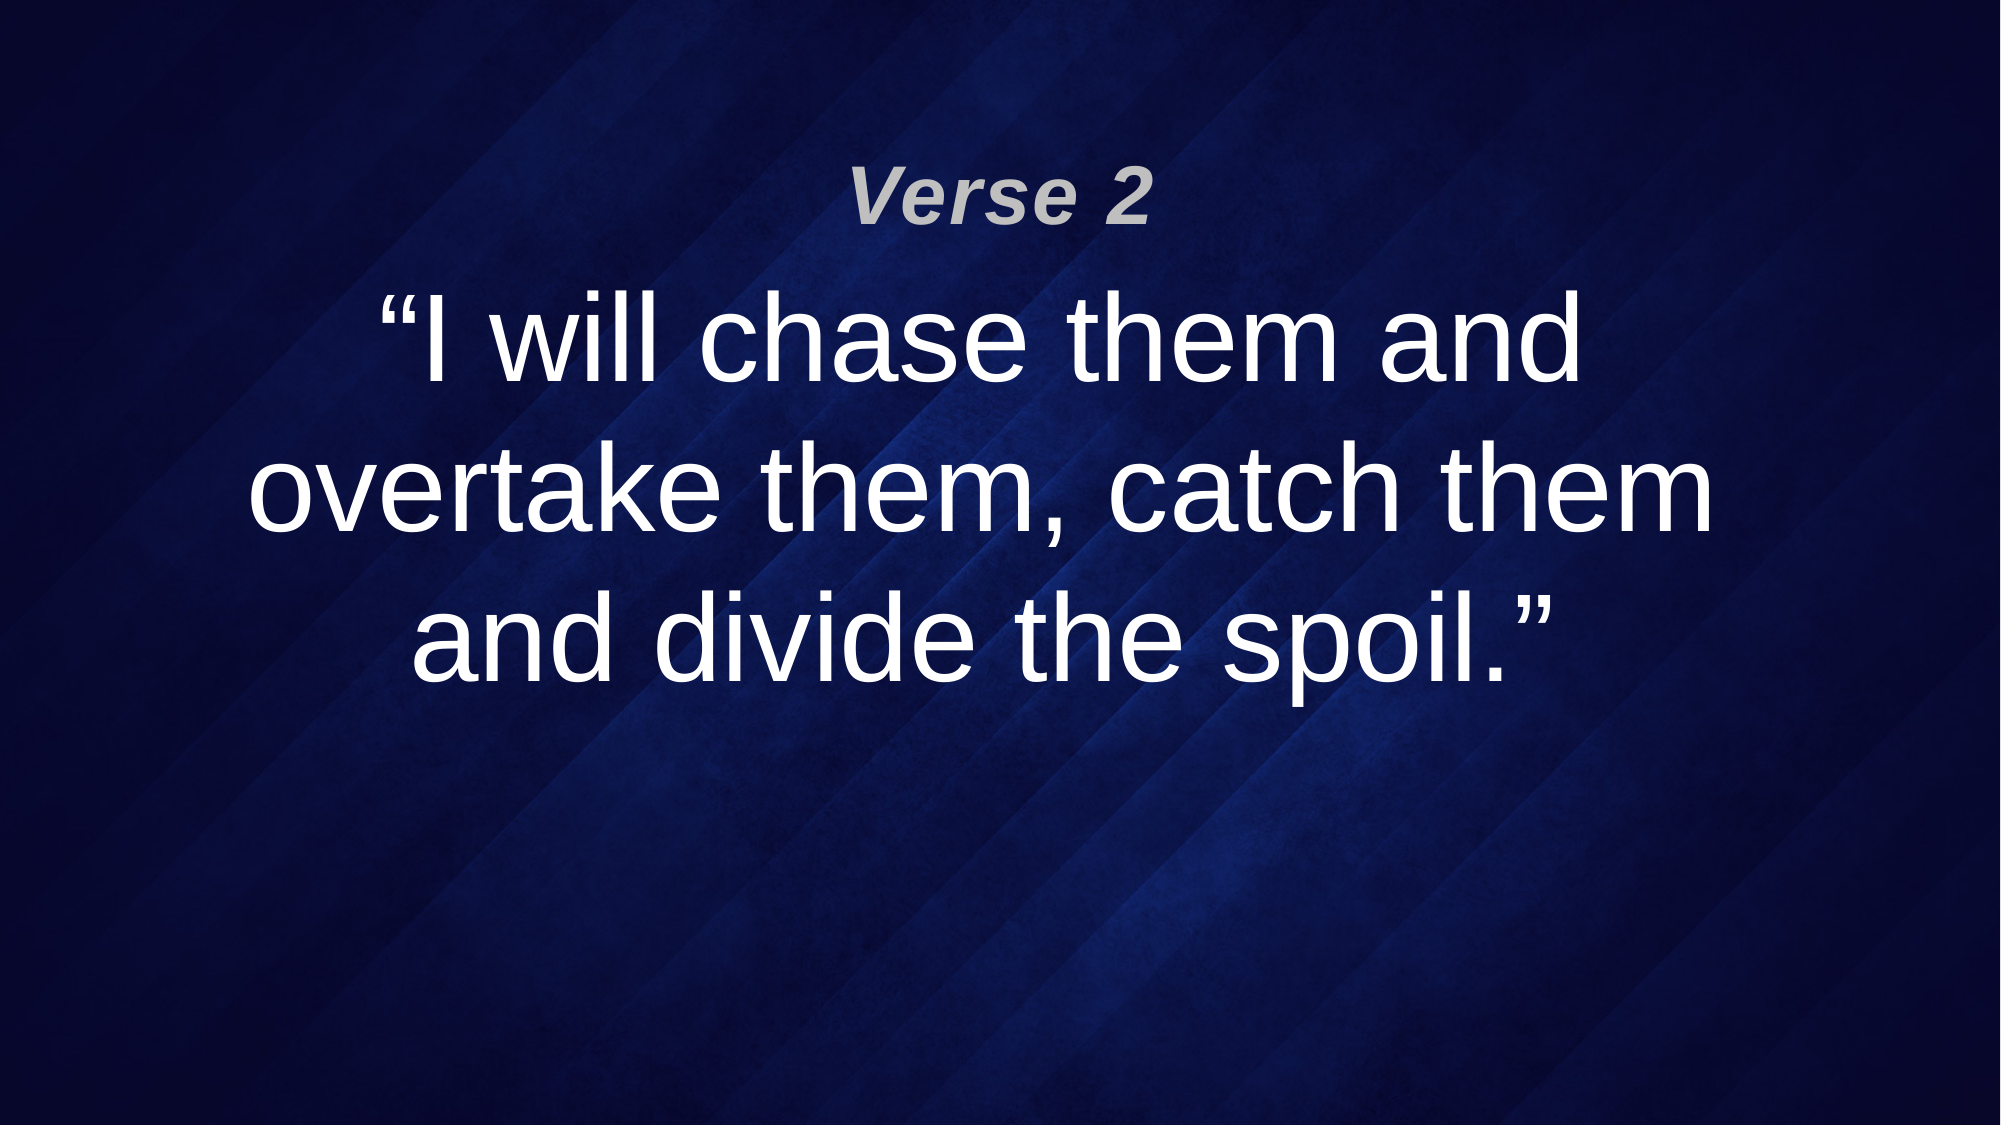

Verse 2
# “I will chase them and overtake them, catch them and divide the spoil.”